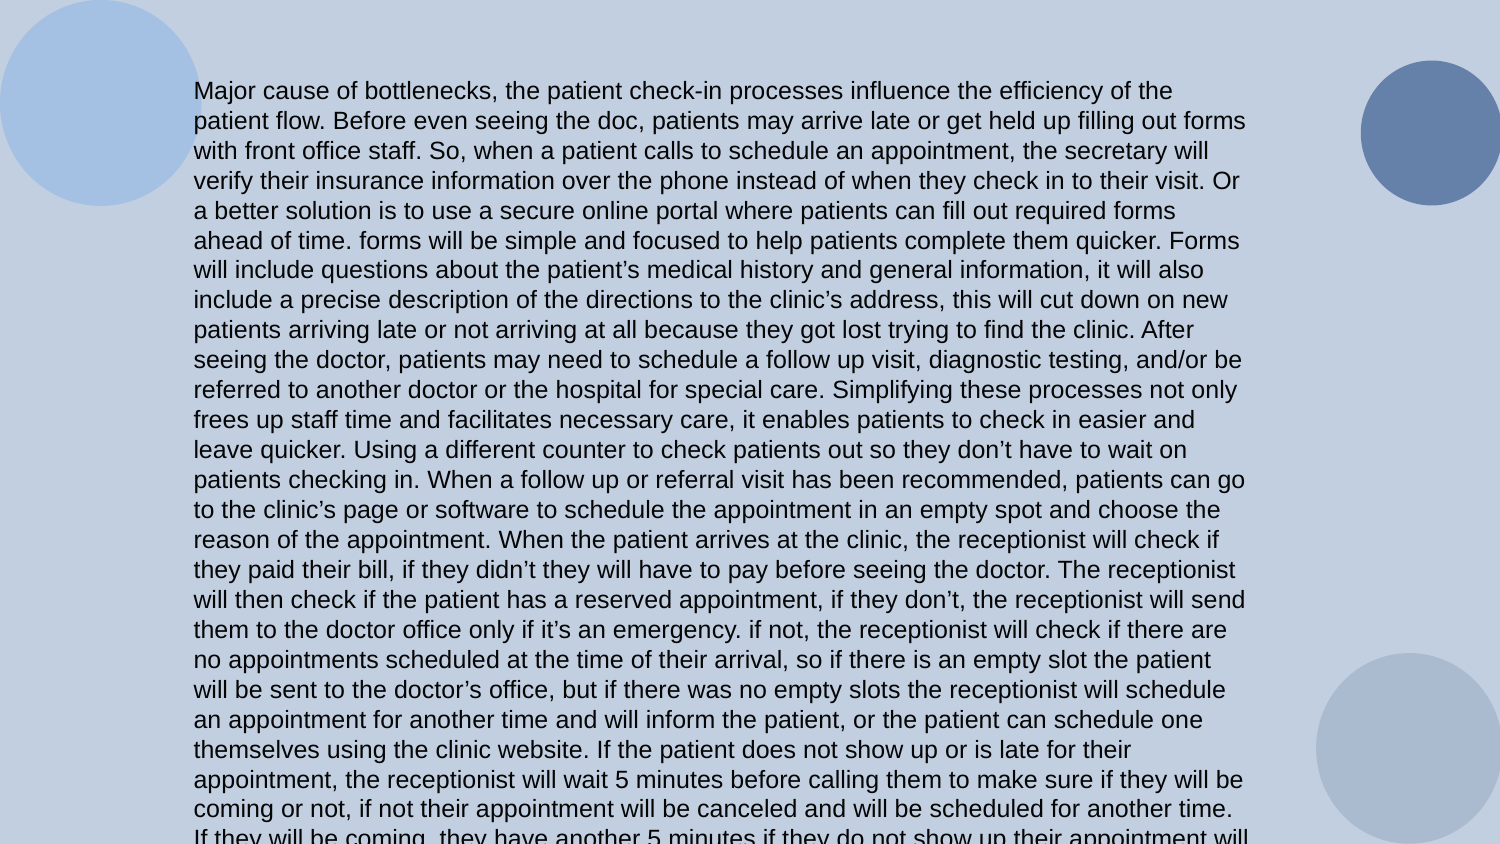

Major cause of bottlenecks, the patient check-in processes influence the efficiency of the patient flow. Before even seeing the doc, patients may arrive late or get held up filling out forms with front office staff. So, when a patient calls to schedule an appointment, the secretary will verify their insurance information over the phone instead of when they check in to their visit. Or a better solution is to use a secure online portal where patients can fill out required forms ahead of time. forms will be simple and focused to help patients complete them quicker. Forms will include questions about the patient’s medical history and general information, it will also include a precise description of the directions to the clinic’s address, this will cut down on new patients arriving late or not arriving at all because they got lost trying to find the clinic. After seeing the doctor, patients may need to schedule a follow up visit, diagnostic testing, and/or be referred to another doctor or the hospital for special care. Simplifying these processes not only frees up staff time and facilitates necessary care, it enables patients to check in easier and leave quicker. Using a different counter to check patients out so they don’t have to wait on patients checking in. When a follow up or referral visit has been recommended, patients can go to the clinic’s page or software to schedule the appointment in an empty spot and choose the reason of the appointment. When the patient arrives at the clinic, the receptionist will check if they paid their bill, if they didn’t they will have to pay before seeing the doctor. The receptionist will then check if the patient has a reserved appointment, if they don’t, the receptionist will send them to the doctor office only if it’s an emergency. if not, the receptionist will check if there are no appointments scheduled at the time of their arrival, so if there is an empty slot the patient will be sent to the doctor’s office, but if there was no empty slots the receptionist will schedule an appointment for another time and will inform the patient, or the patient can schedule one themselves using the clinic website. If the patient does not show up or is late for their appointment, the receptionist will wait 5 minutes before calling them to make sure if they will be coming or not, if not their appointment will be canceled and will be scheduled for another time. If they will be coming, they have another 5 minutes if they do not show up their appointment will be canceled and will be scheduled for another time. When the patient arrives at the doctor’s office, the doctor will do some tests and give a diagnosis, and if a surgery is needed the patient will be sent to the hospital, if medicine is needed the doctor will give a prescription. Then if a follow up is needed another appointment will be scheduled.